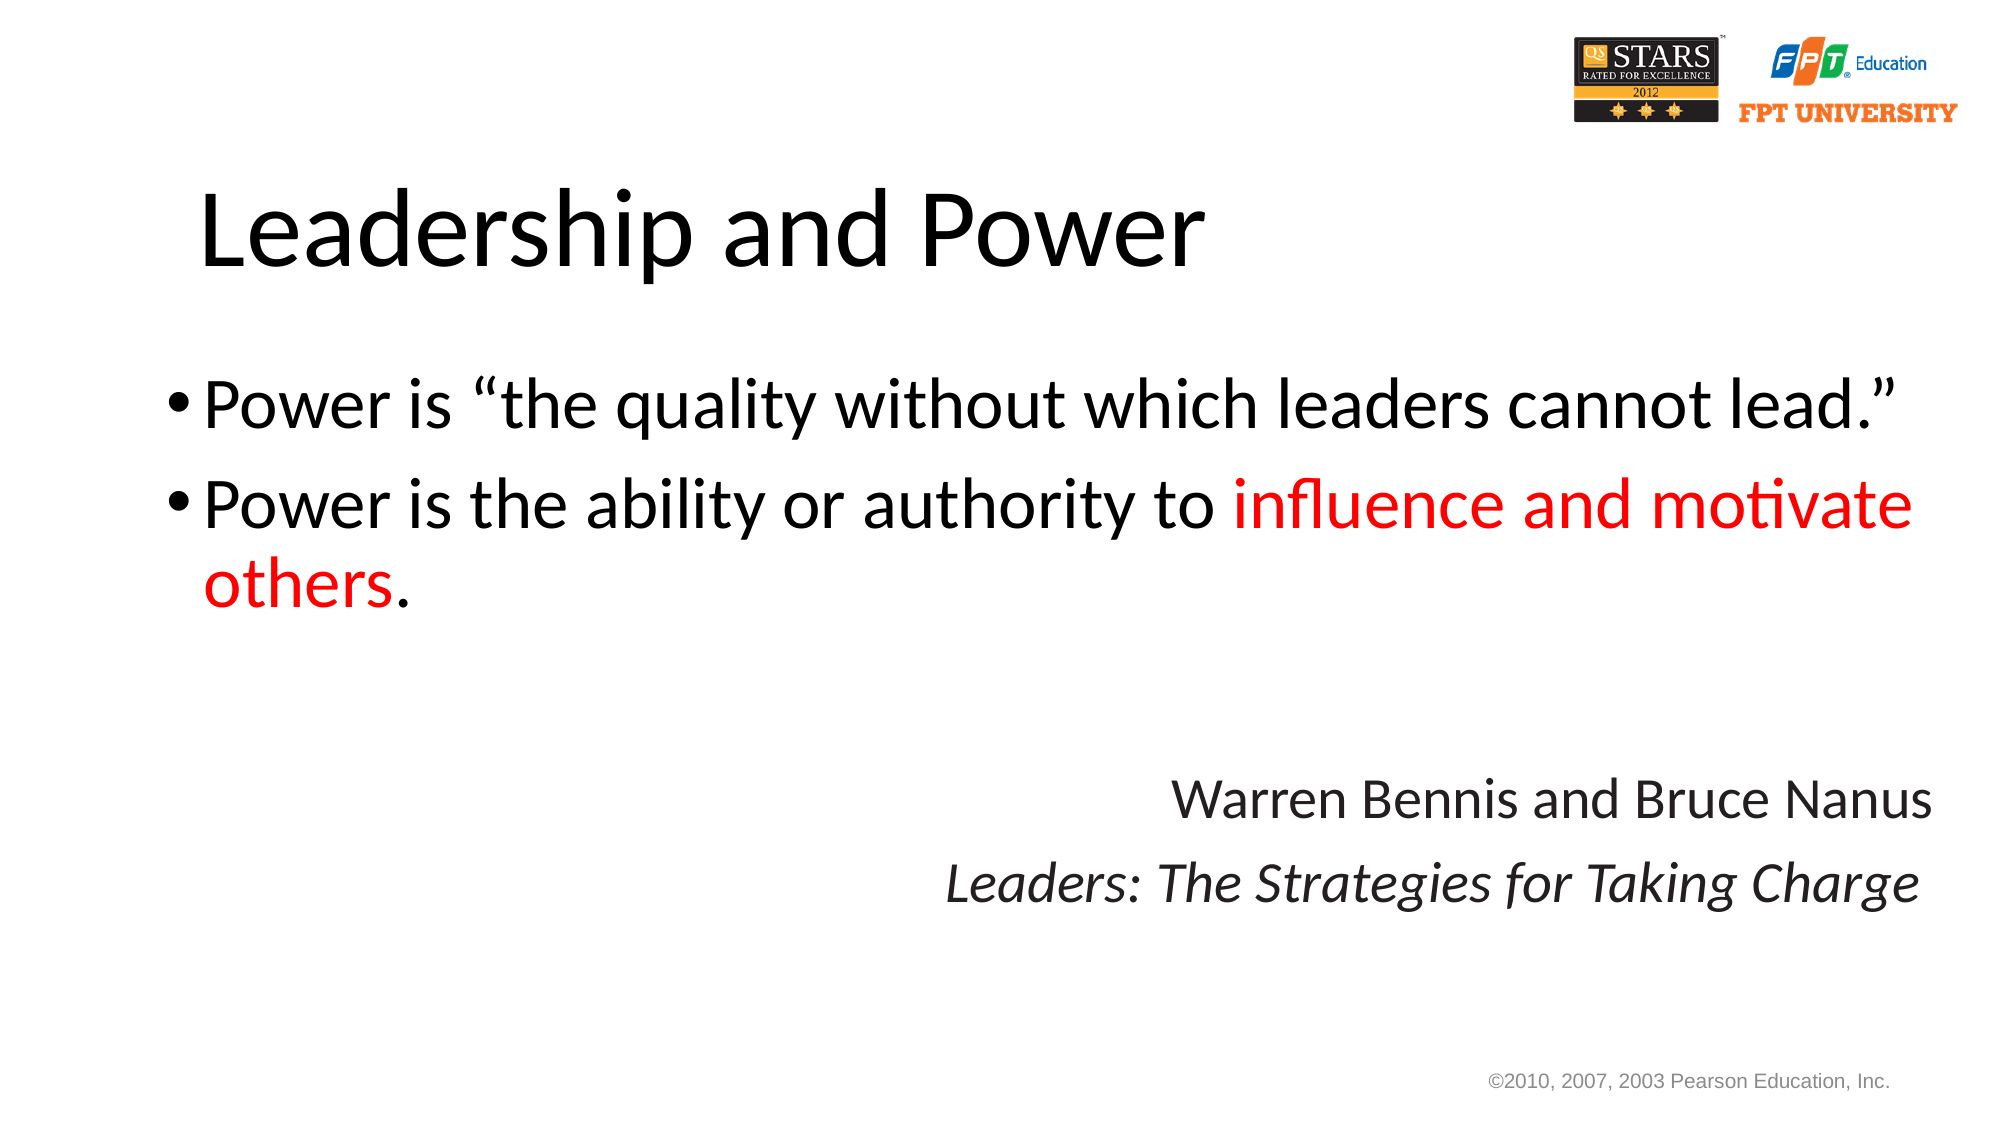

# Leadership and Power
Power is “the quality without which leaders cannot lead.”
Power is the ability or authority to influence and motivate others.

Warren Bennis and Bruce Nanus
 Leaders: The Strategies for Taking Charge
©2010, 2007, 2003 Pearson Education, Inc.